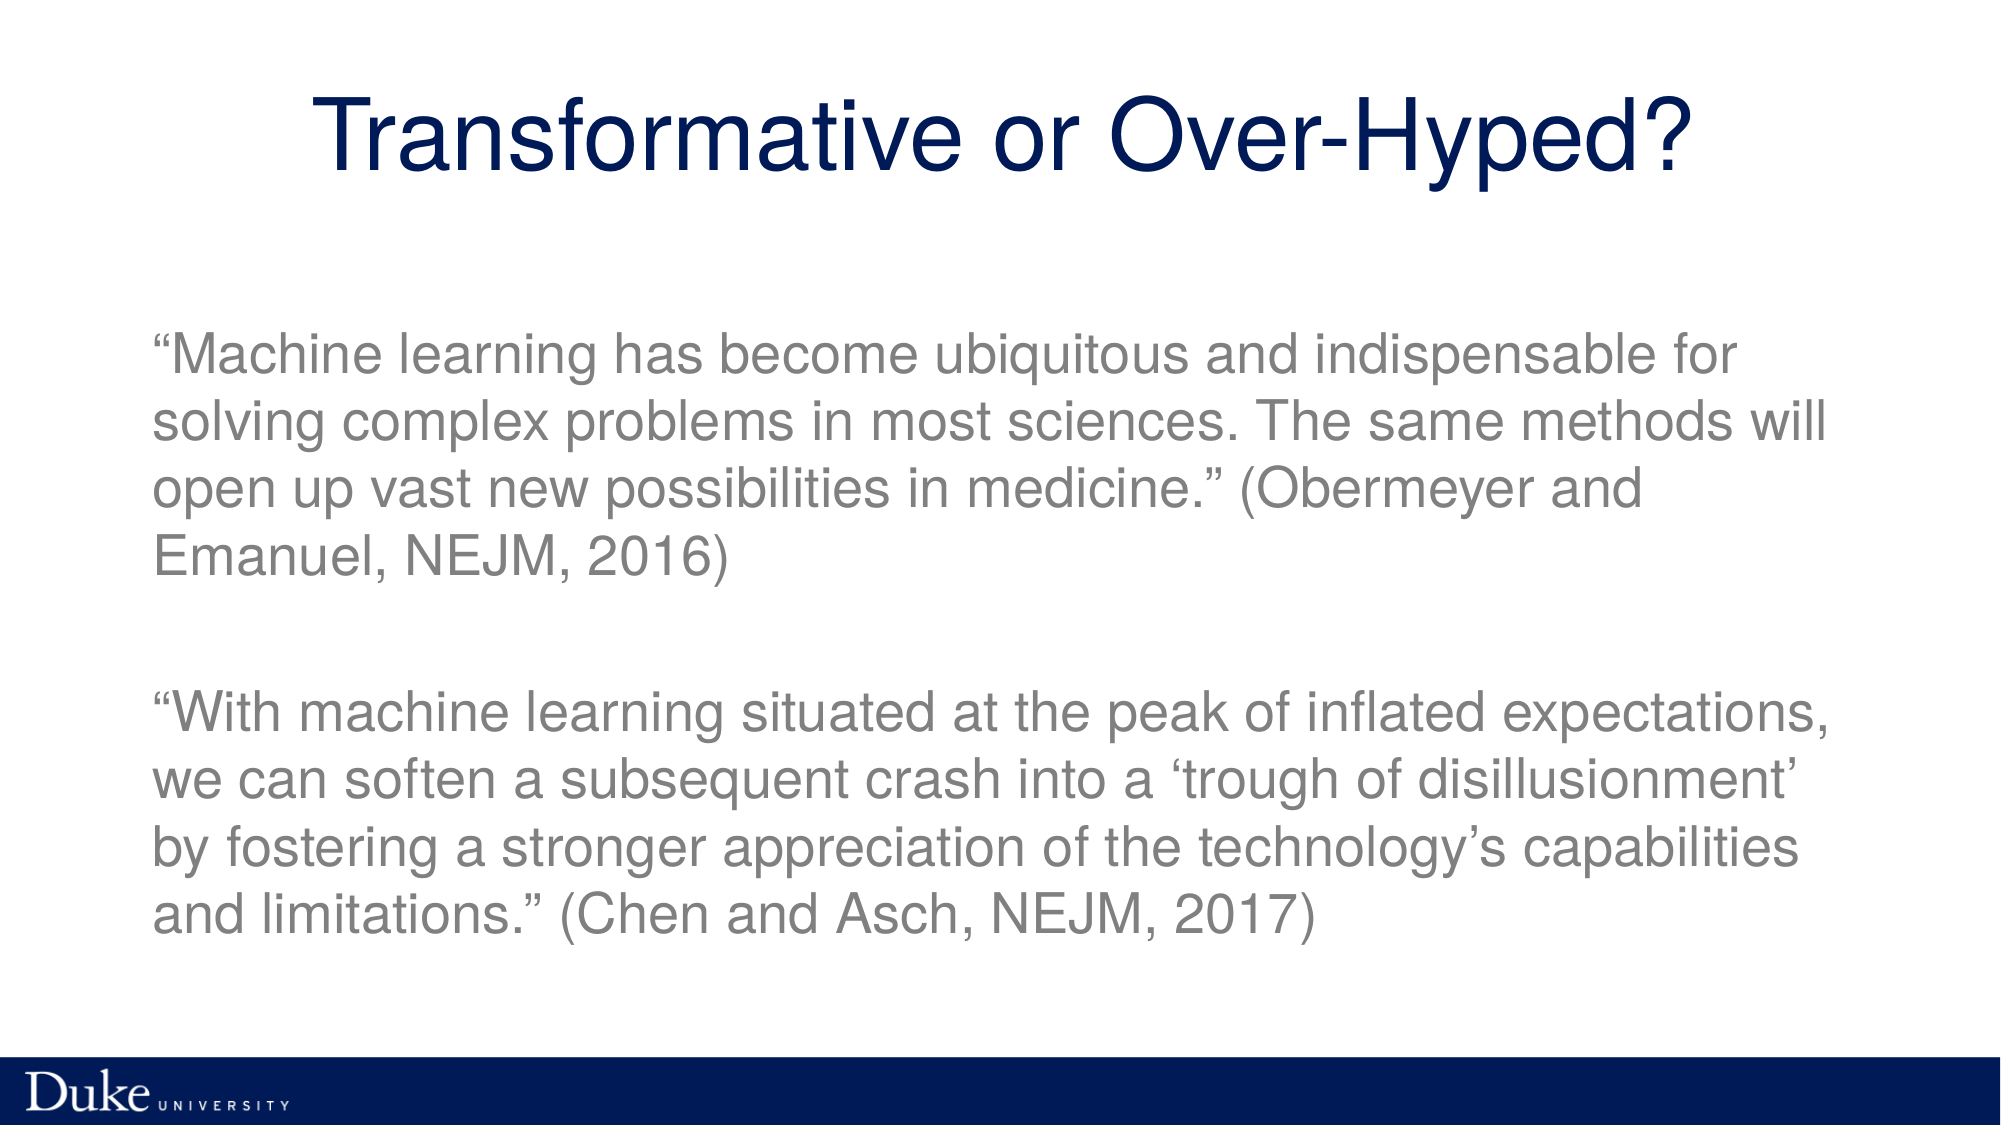

# Transformative or Over-Hyped?
“Machine learning has become ubiquitous and indispensable for solving complex problems in most sciences. The same methods will open up vast new possibilities in medicine.” (Obermeyer and Emanuel, NEJM, 2016)

“With machine learning situated at the peak of inflated expectations, we can soften a subsequent crash into a ‘trough of disillusionment’ by fostering a stronger appreciation of the technology’s capabilities and limitations.” (Chen and Asch, NEJM, 2017)